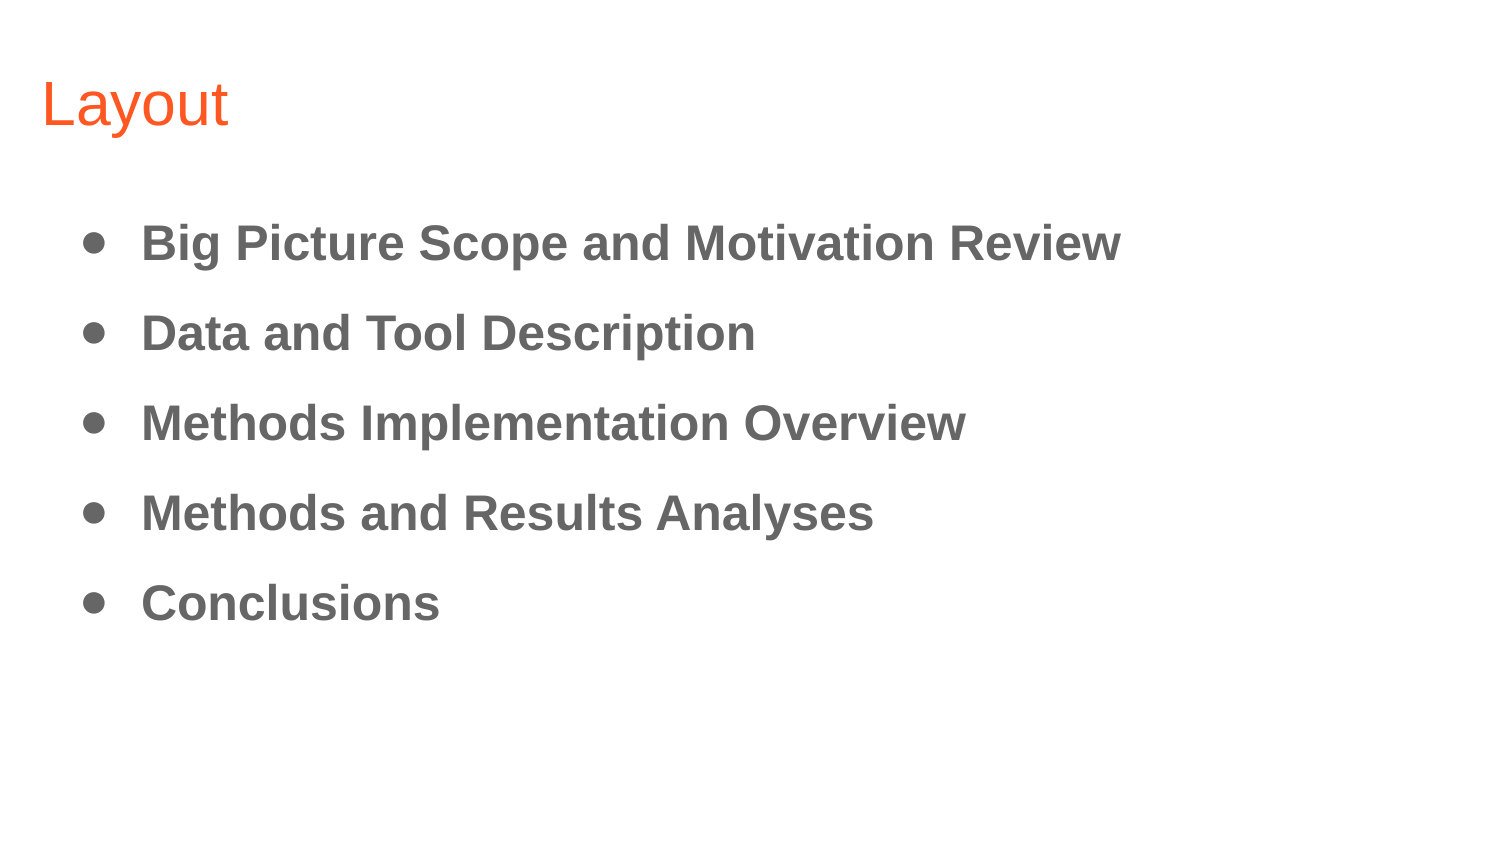

# Layout
Big Picture Scope and Motivation Review
Data and Tool Description
Methods Implementation Overview
Methods and Results Analyses
Conclusions